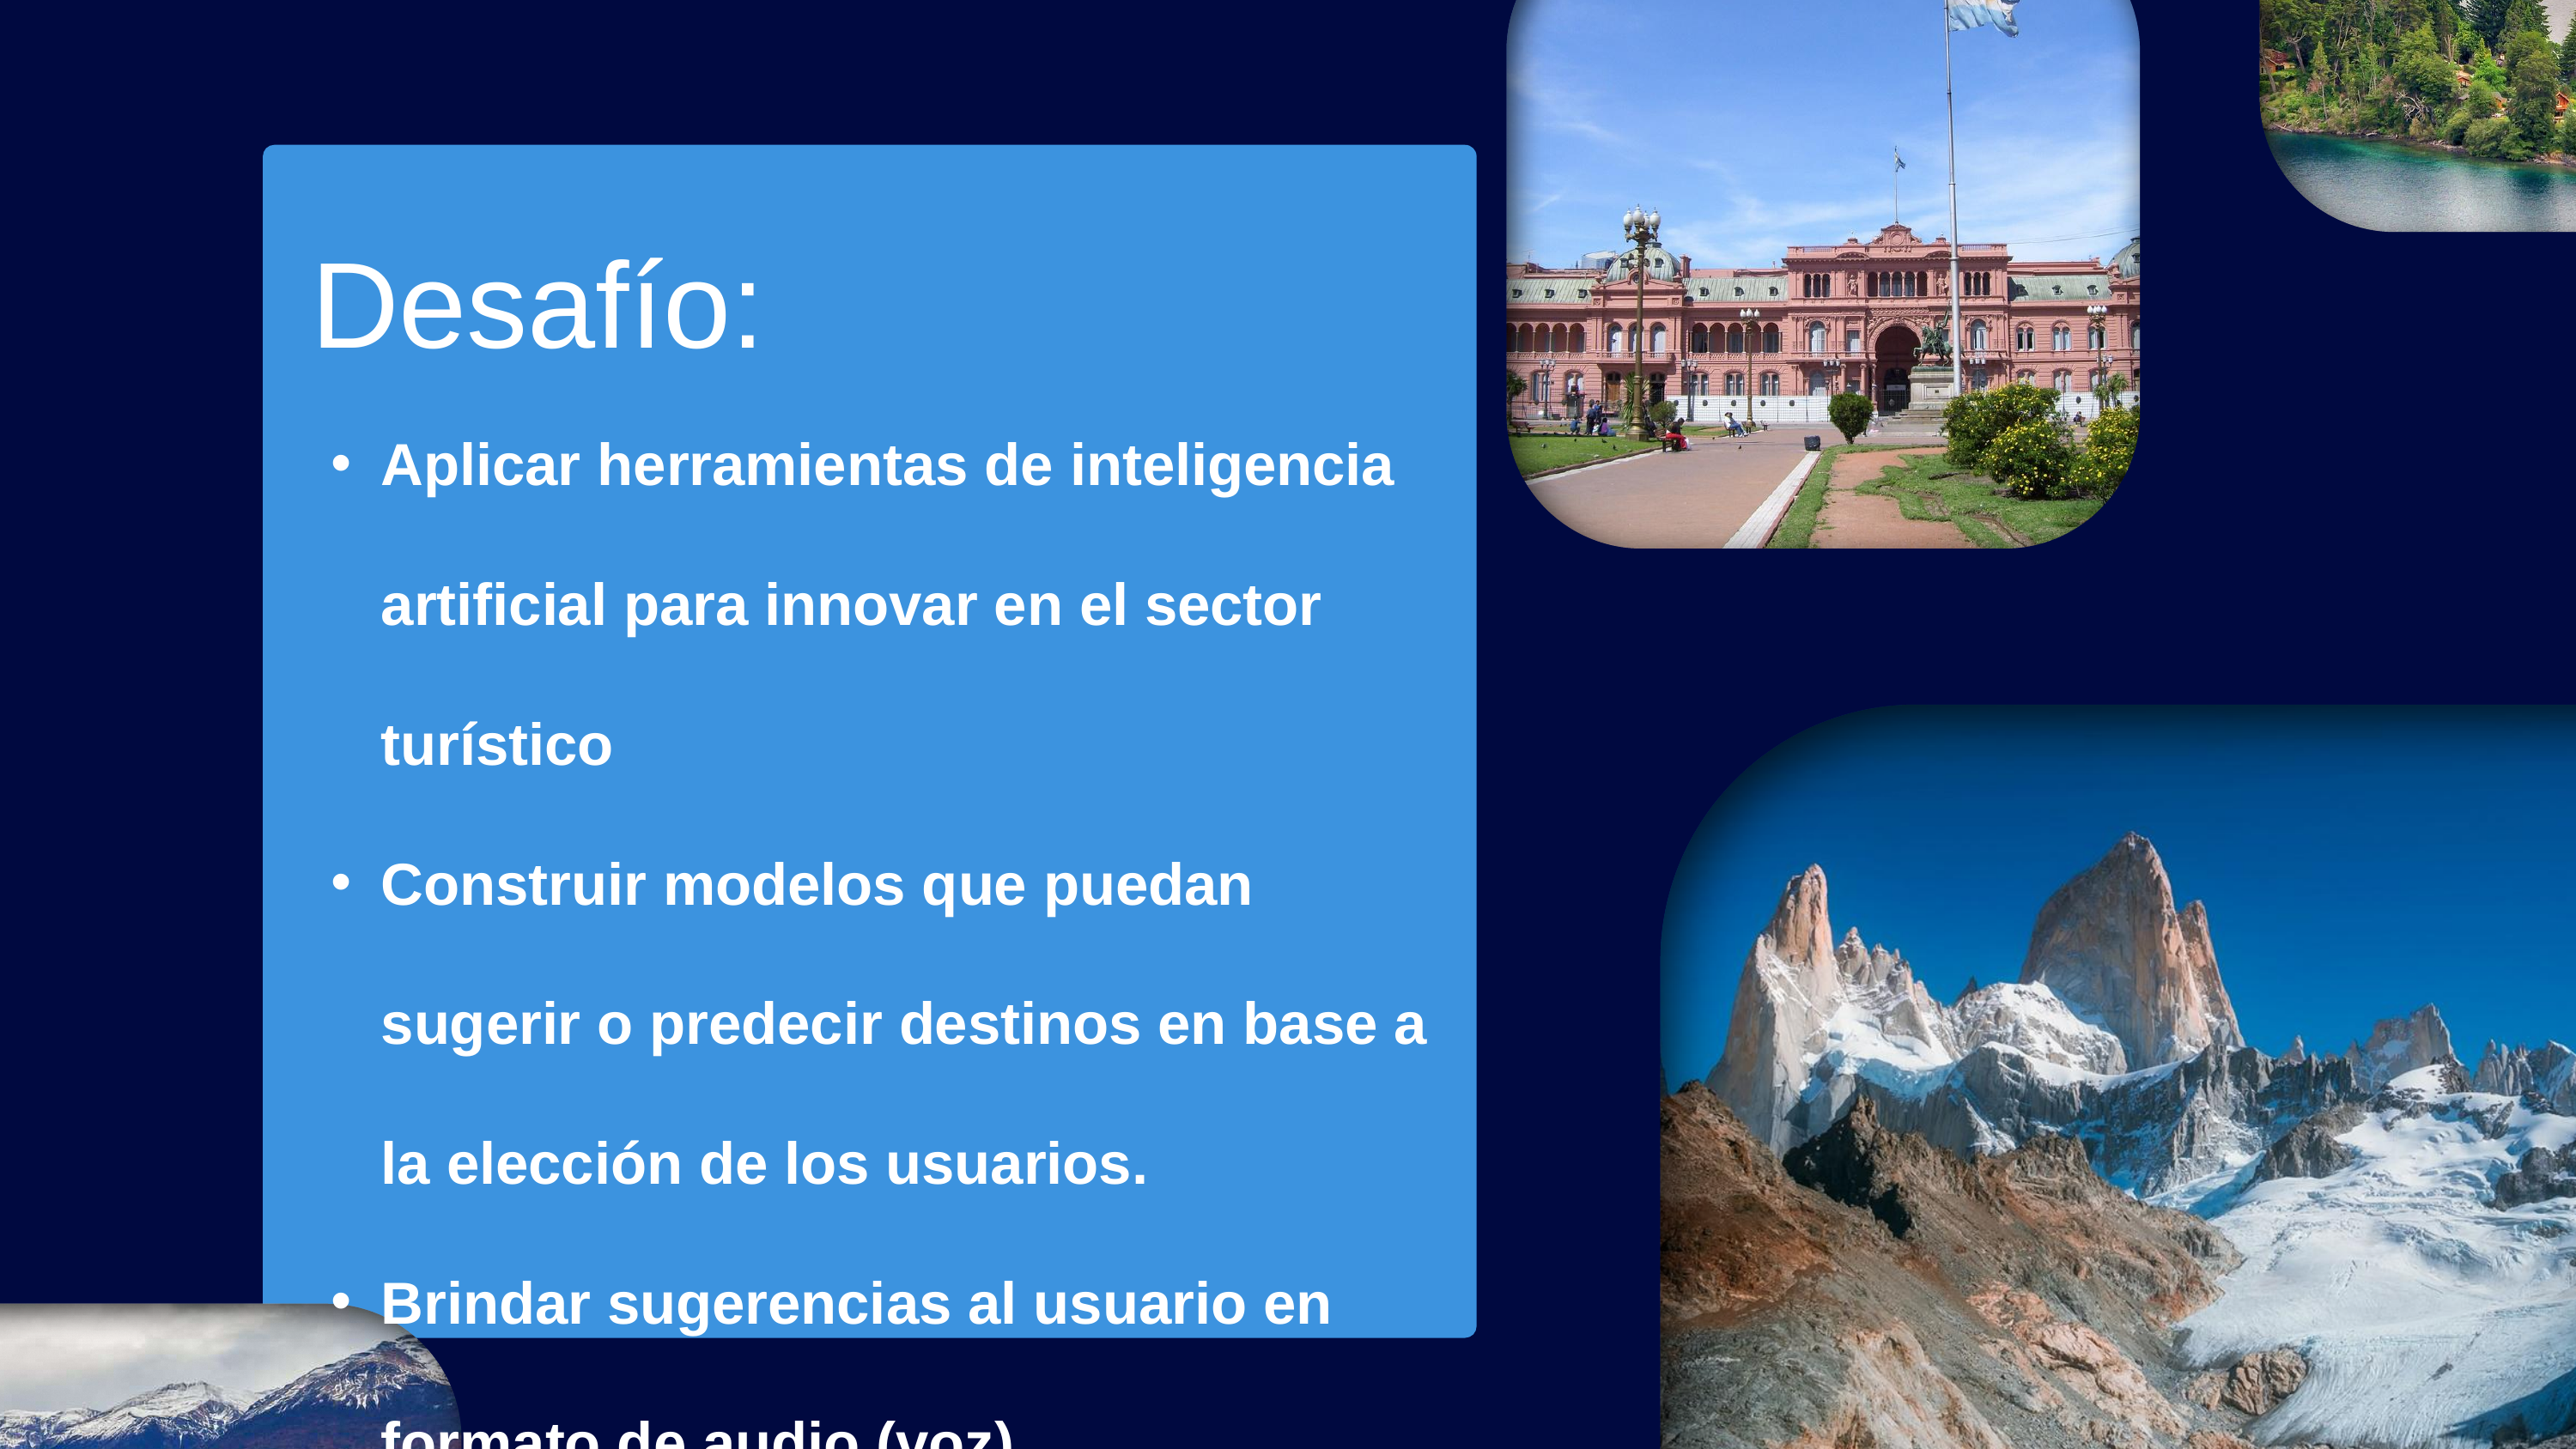

Desafío:
Aplicar herramientas de inteligencia artificial para innovar en el sector turístico
Construir modelos que puedan sugerir o predecir destinos en base a la elección de los usuarios.
Brindar sugerencias al usuario en formato de audio (voz).